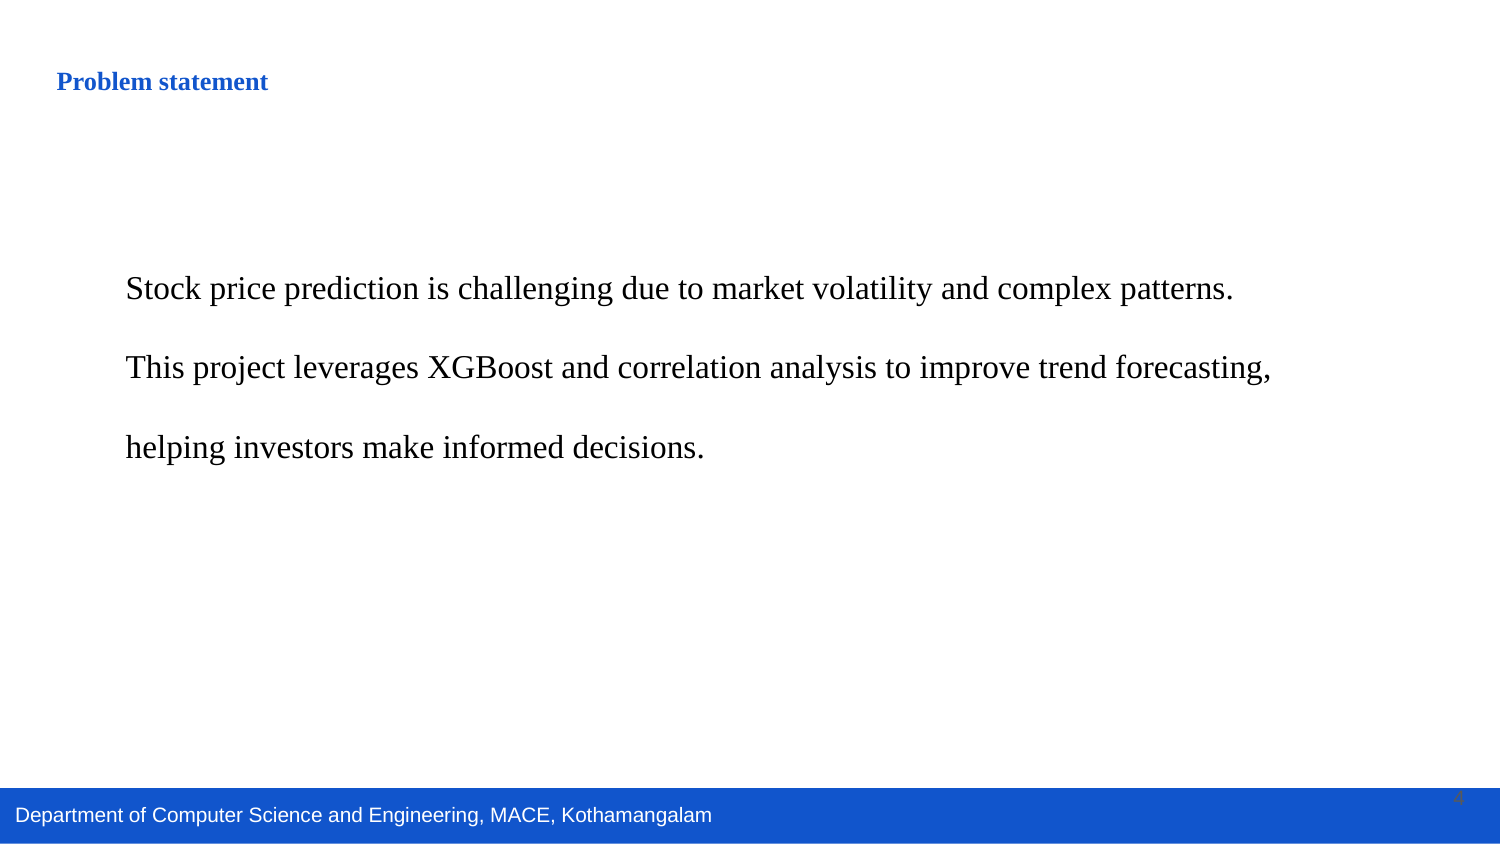

# Problem statement
Stock price prediction is challenging due to market volatility and complex patterns. This project leverages XGBoost and correlation analysis to improve trend forecasting, helping investors make informed decisions.
4